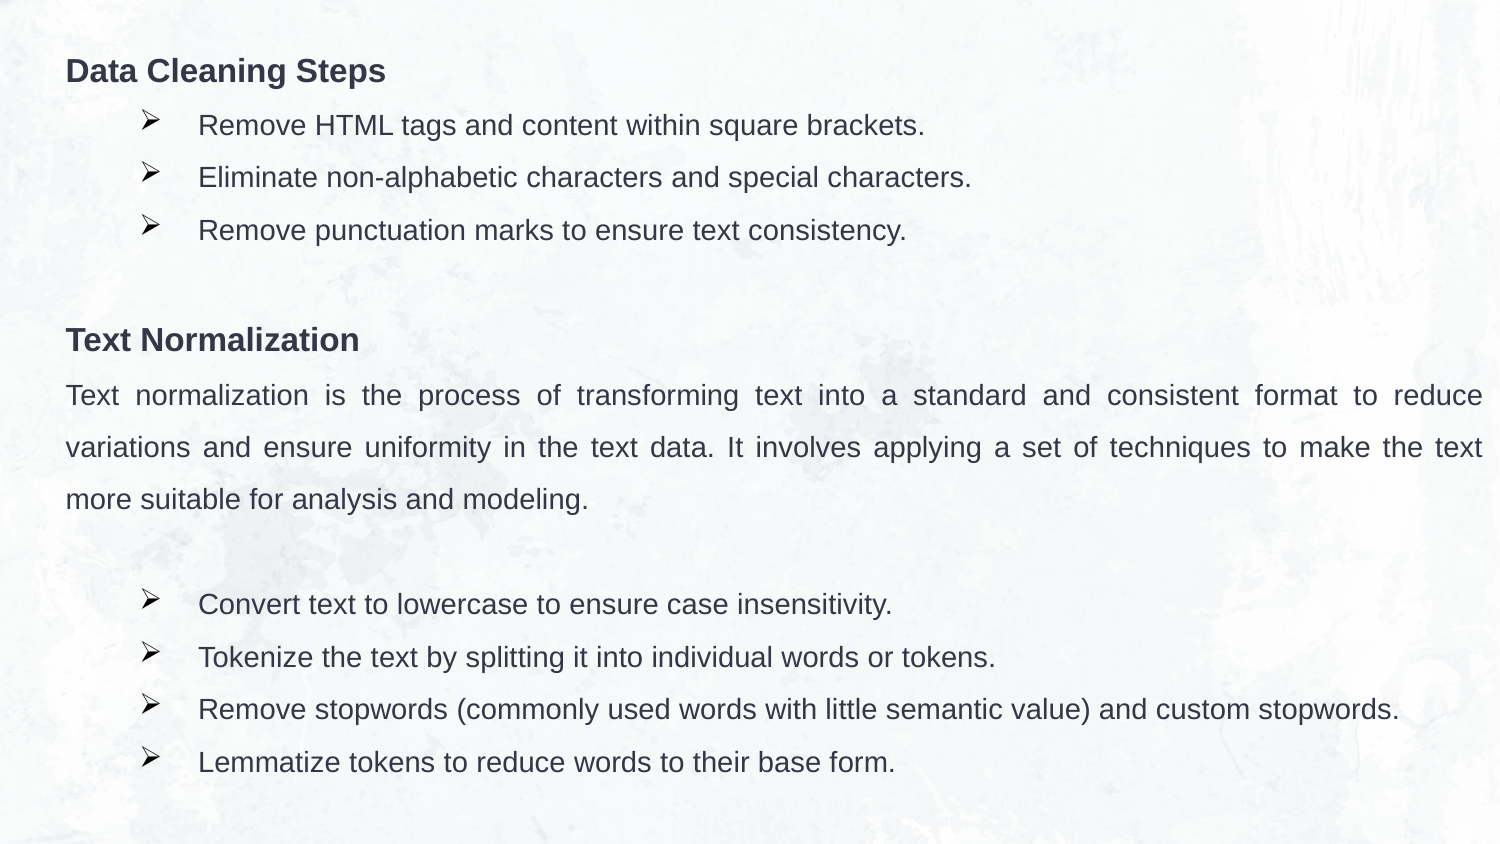

Data Cleaning Steps
Remove HTML tags and content within square brackets.
Eliminate non-alphabetic characters and special characters.
Remove punctuation marks to ensure text consistency.

Text Normalization
Text normalization is the process of transforming text into a standard and consistent format to reduce variations and ensure uniformity in the text data. It involves applying a set of techniques to make the text more suitable for analysis and modeling.

Convert text to lowercase to ensure case insensitivity.
Tokenize the text by splitting it into individual words or tokens.
Remove stopwords (commonly used words with little semantic value) and custom stopwords.
Lemmatize tokens to reduce words to their base form.